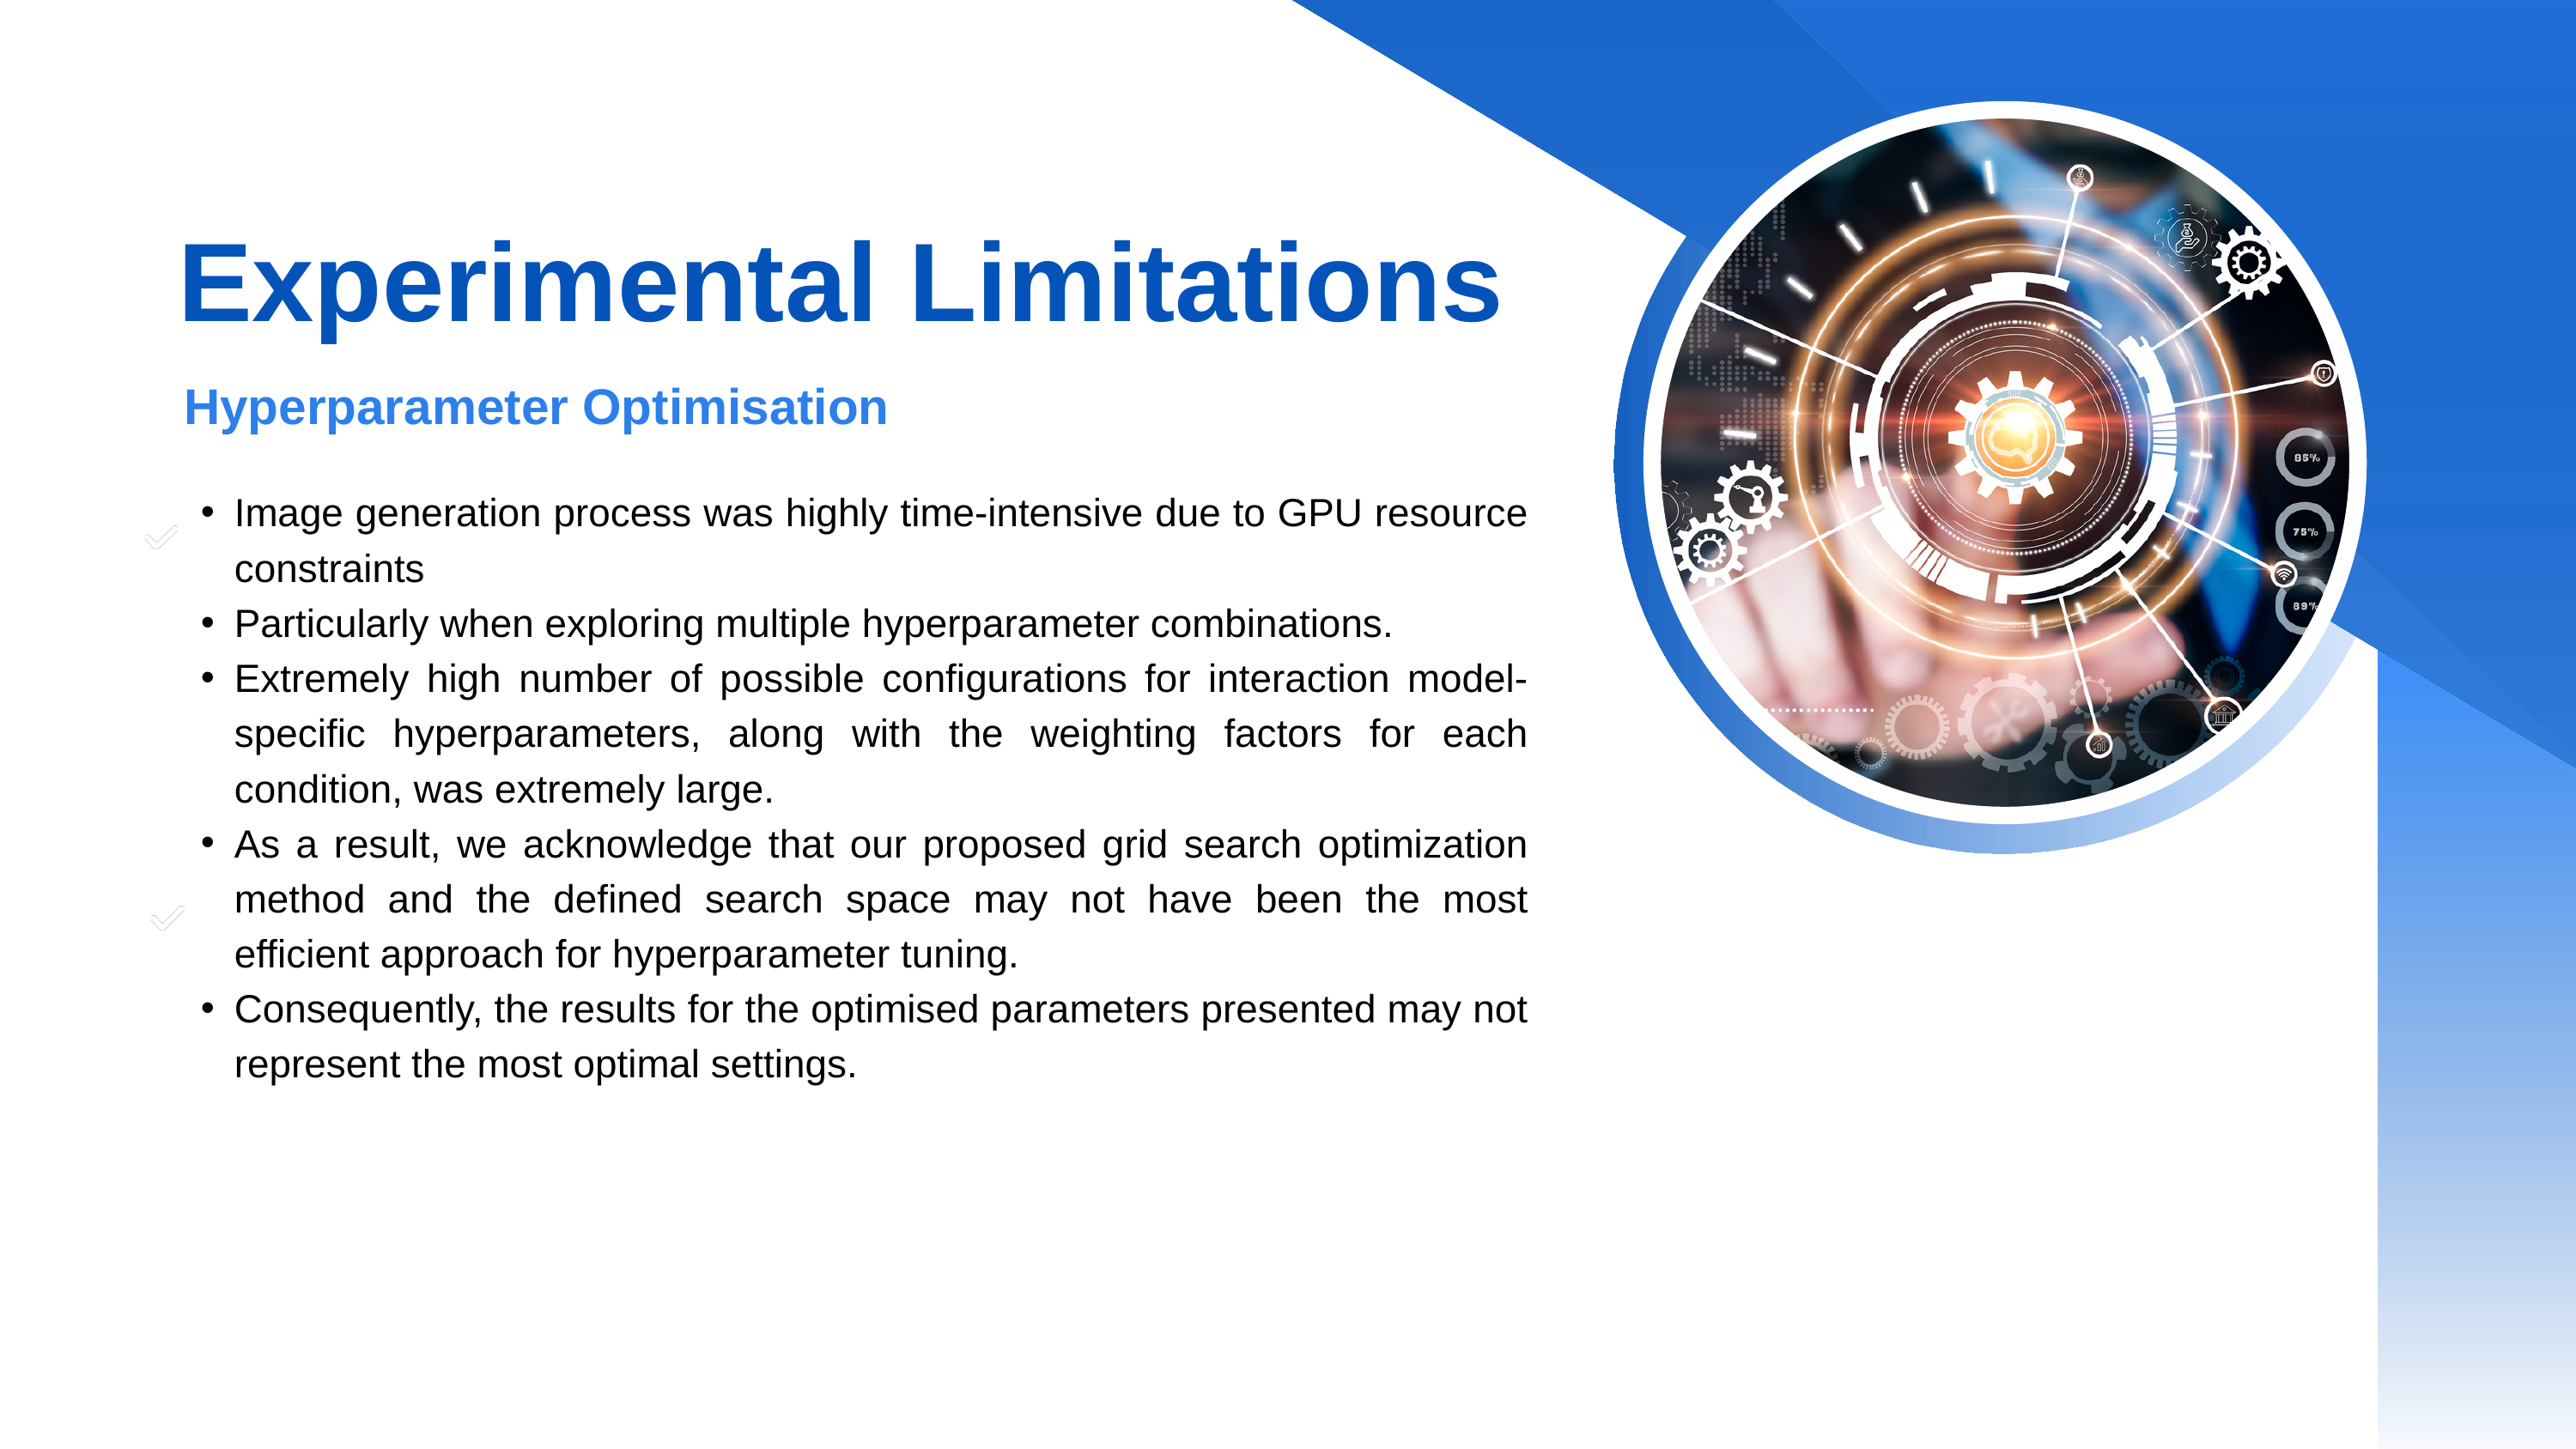

Experimental Limitations
Hyperparameter Optimisation
Image generation process was highly time-intensive due to GPU resource constraints
Particularly when exploring multiple hyperparameter combinations.
Extremely high number of possible configurations for interaction model-specific hyperparameters, along with the weighting factors for each condition, was extremely large.
As a result, we acknowledge that our proposed grid search optimization method and the defined search space may not have been the most efficient approach for hyperparameter tuning.
Consequently, the results for the optimised parameters presented may not represent the most optimal settings.